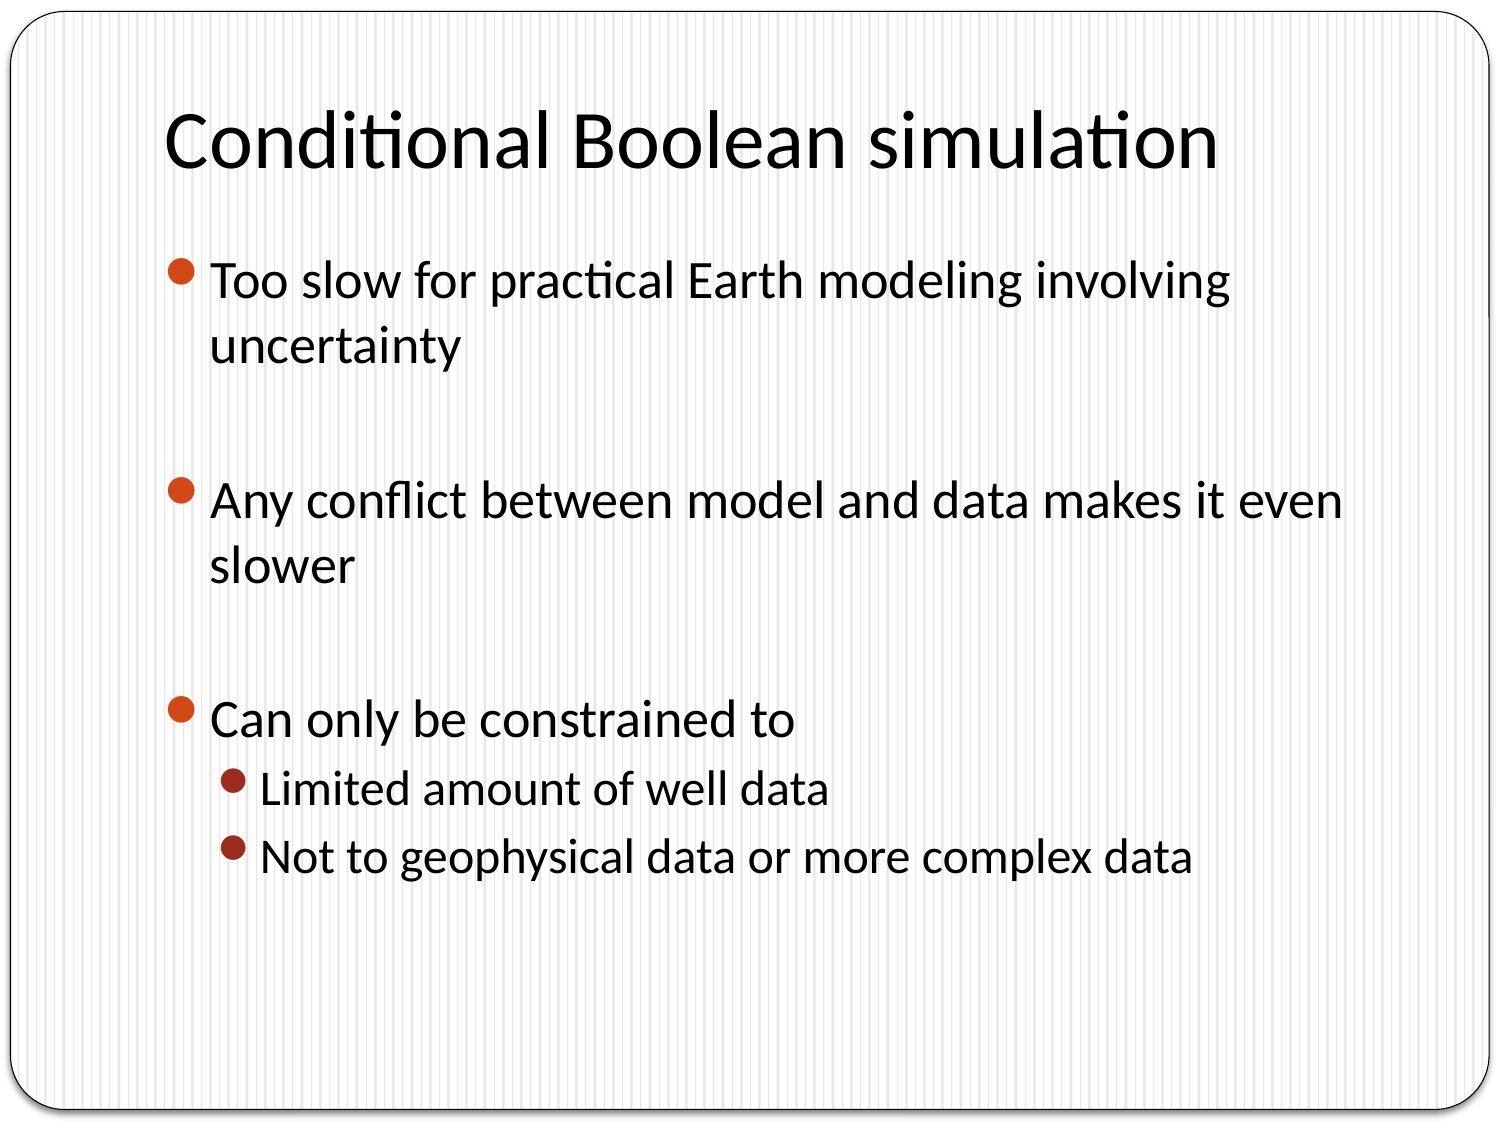

# Conditional Boolean simulation
Too slow for practical Earth modeling involving uncertainty

Any conflict between model and data makes it even slower

Can only be constrained to
Limited amount of well data
Not to geophysical data or more complex data